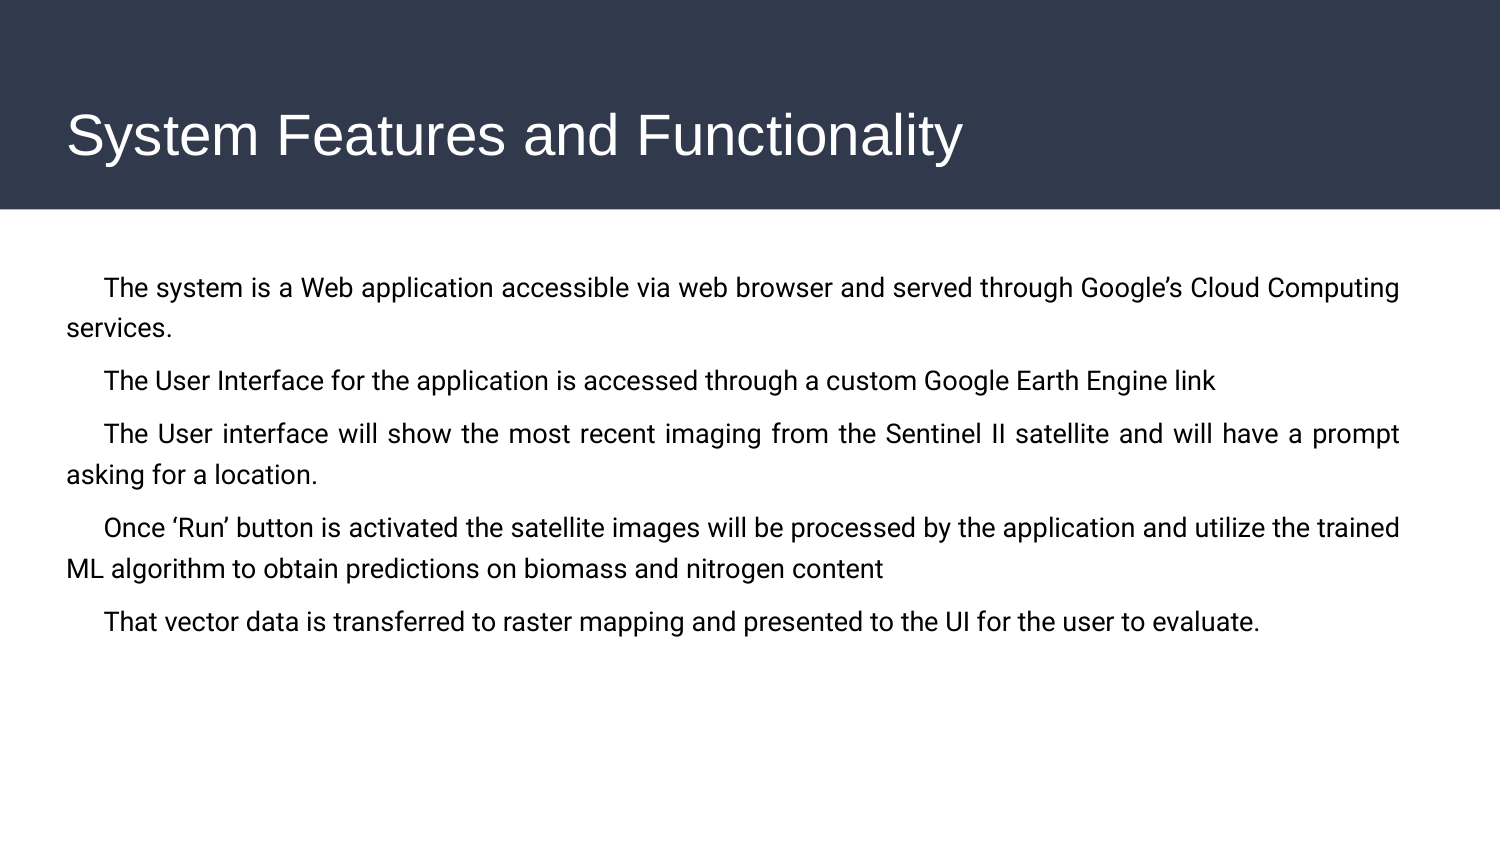

# System Features and Functionality
The system is a Web application accessible via web browser and served through Google’s Cloud Computing services.
The User Interface for the application is accessed through a custom Google Earth Engine link
The User interface will show the most recent imaging from the Sentinel II satellite and will have a prompt asking for a location.
Once ‘Run’ button is activated the satellite images will be processed by the application and utilize the trained ML algorithm to obtain predictions on biomass and nitrogen content
That vector data is transferred to raster mapping and presented to the UI for the user to evaluate.